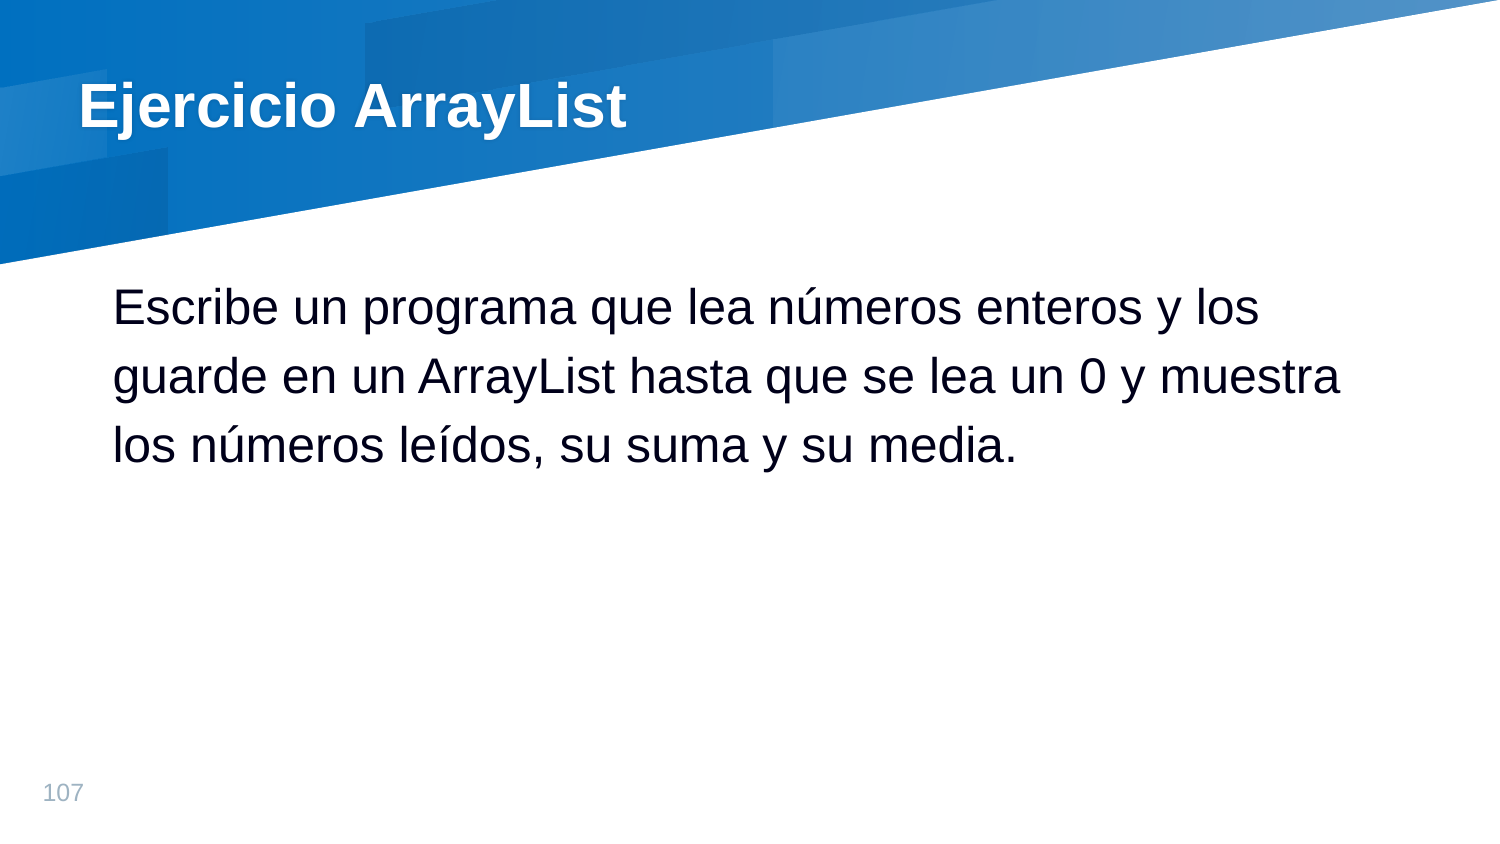

Ejercicio ArrayList
Escribe un programa que lea números enteros y los guarde en un ArrayList hasta que se lea un 0 y muestra los números leídos, su suma y su media.
107